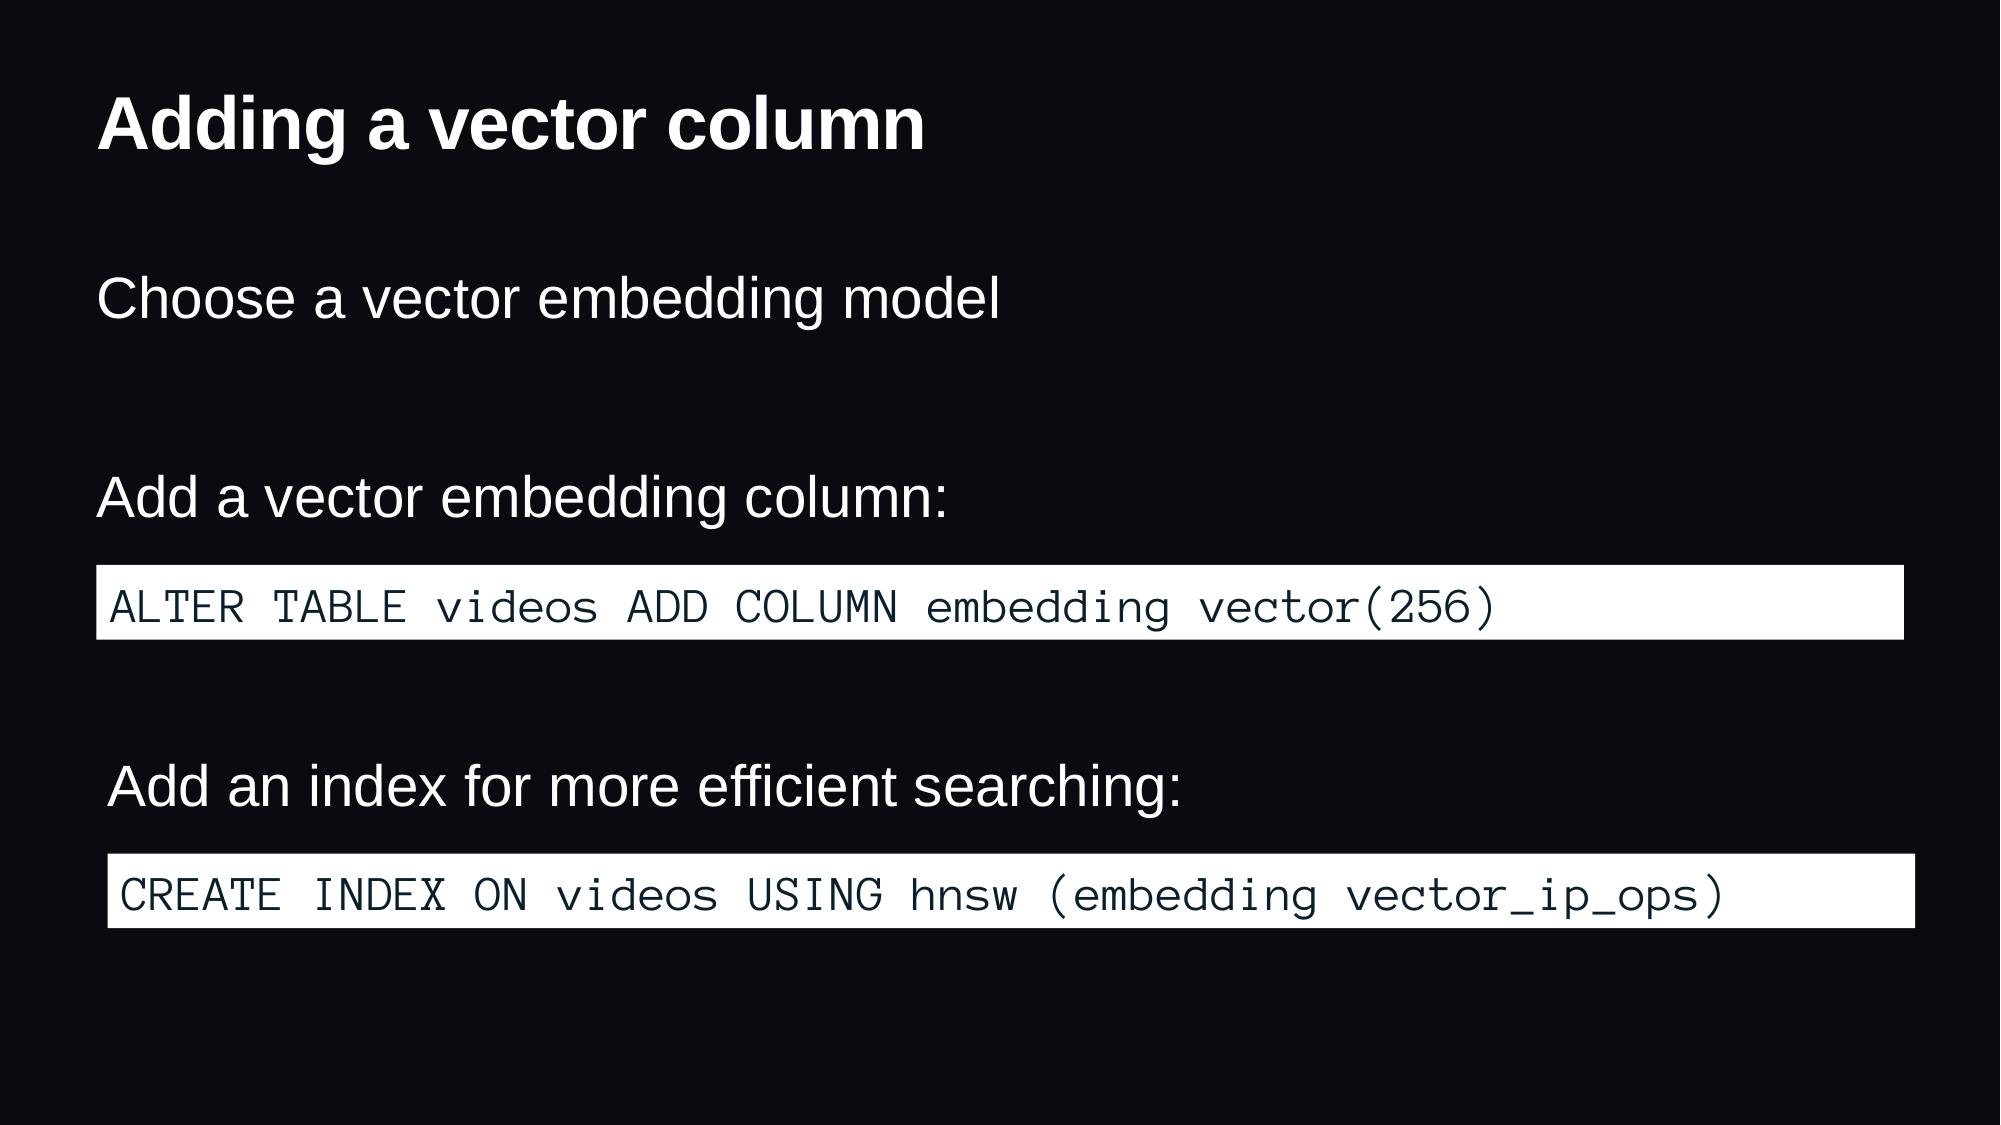

# Adding a vector column
Choose a vector embedding model
Add a vector embedding column:
ALTER TABLE videos ADD COLUMN embedding vector(256)
Add an index for more efficient searching:
CREATE INDEX ON videos USING hnsw (embedding vector_ip_ops)